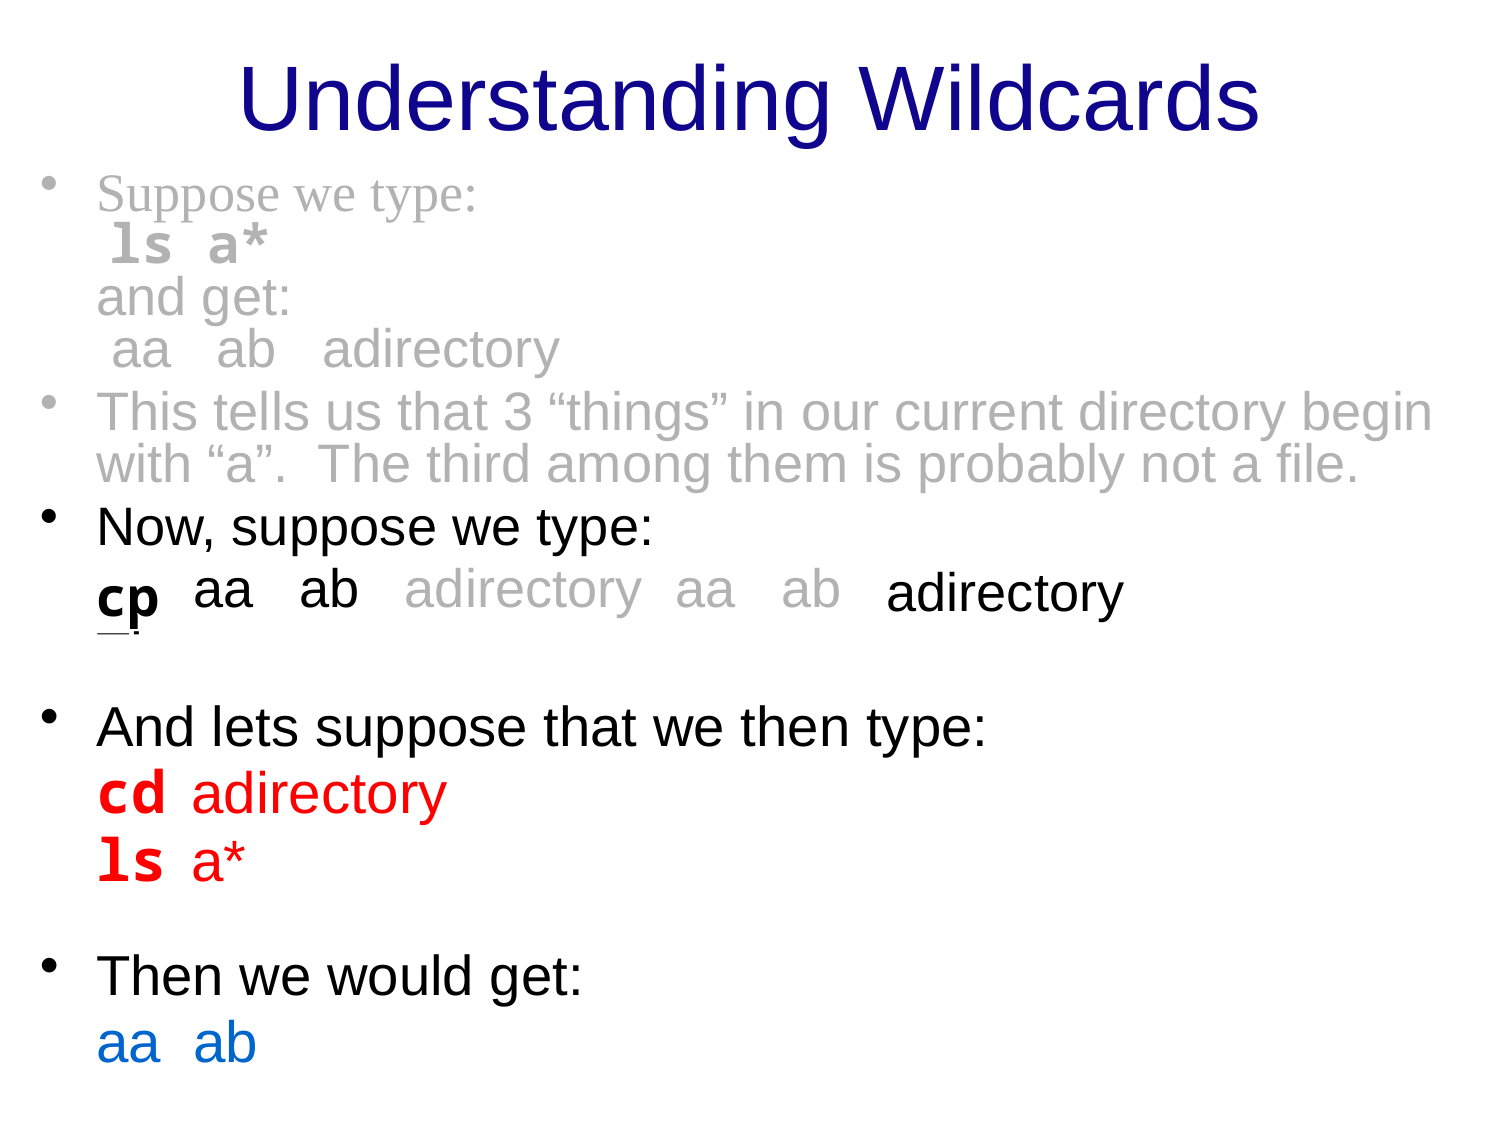

Understanding Wildcards
Suppose we type:
 ls a*
and get:
 aa   ab   adirectory
This tells us that 3 “things” in our current directory begin with “a”.  The third among them is probably not a file.
Now, suppose we type:
	cp aa   ab   adirectory aa   ab
	Then we get:
	cp: omitting directory `adirectory’
	cp: warning: source file `aa’ specified more than once
	cp: warning: source file `ab’ specified more than once
So, what is the effect of this command?

adirectory
cp

And lets suppose that we then type:
	cd  adirectory
	ls  a*

Then we would get:
	aa  ab